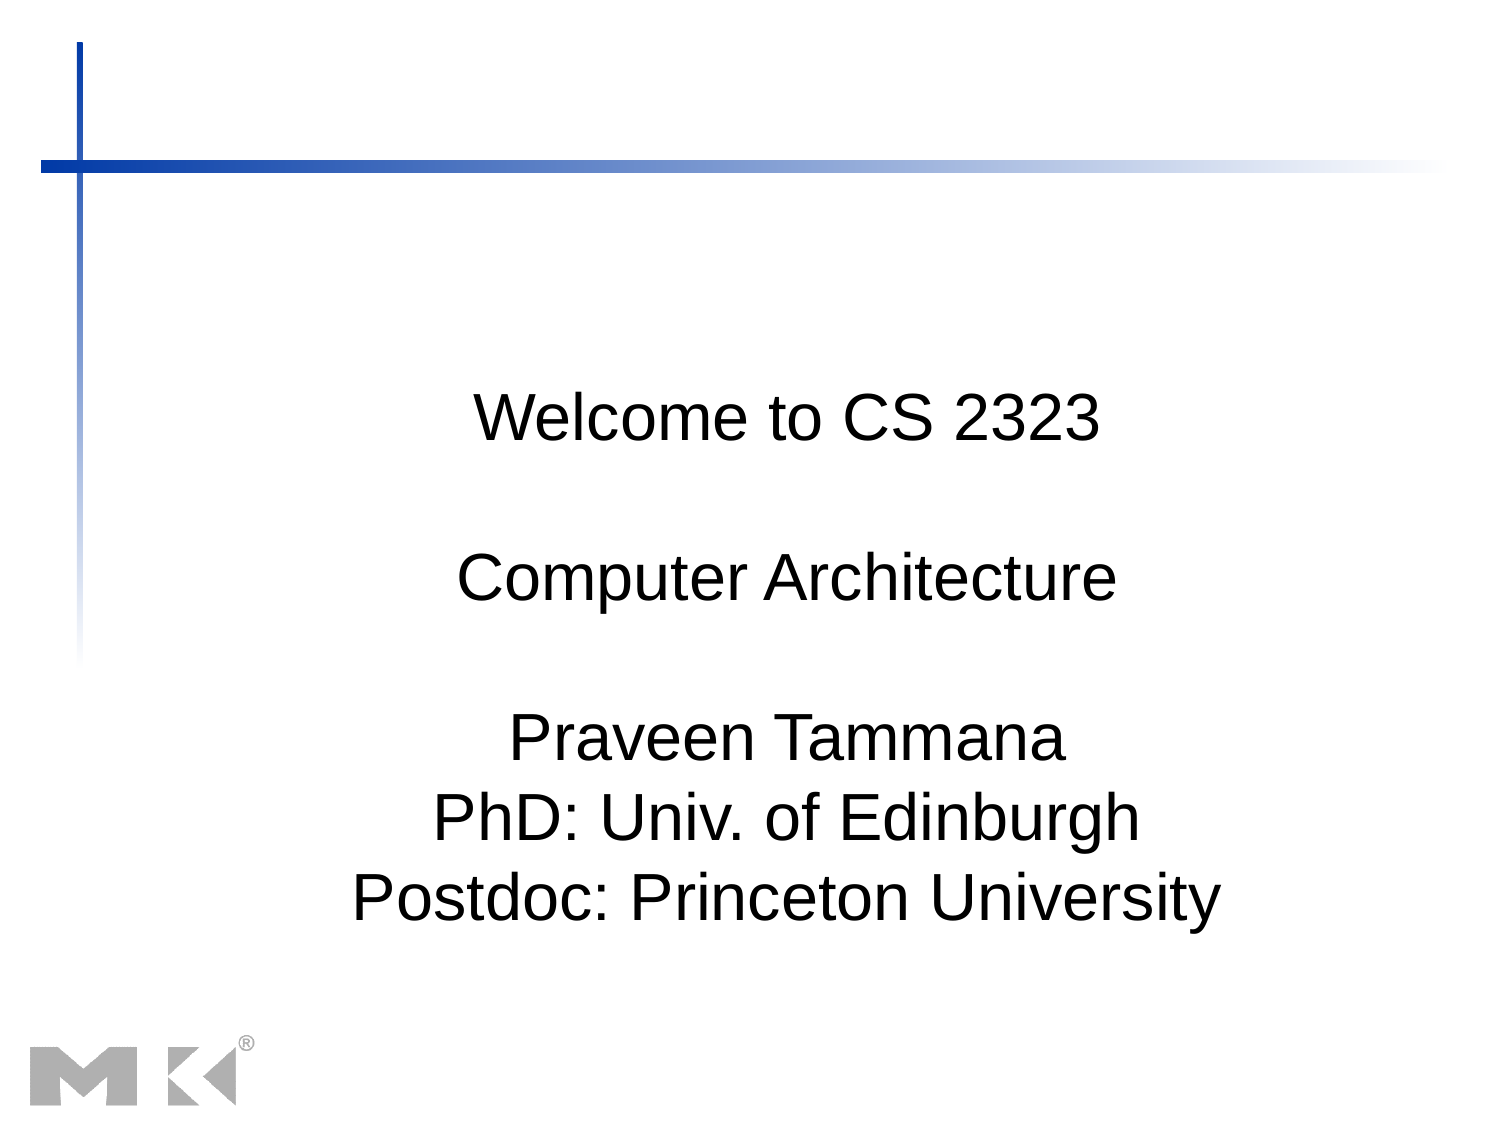

Welcome to CS 2323

Computer Architecture

Praveen Tammana
PhD: Univ. of Edinburgh
Postdoc: Princeton University